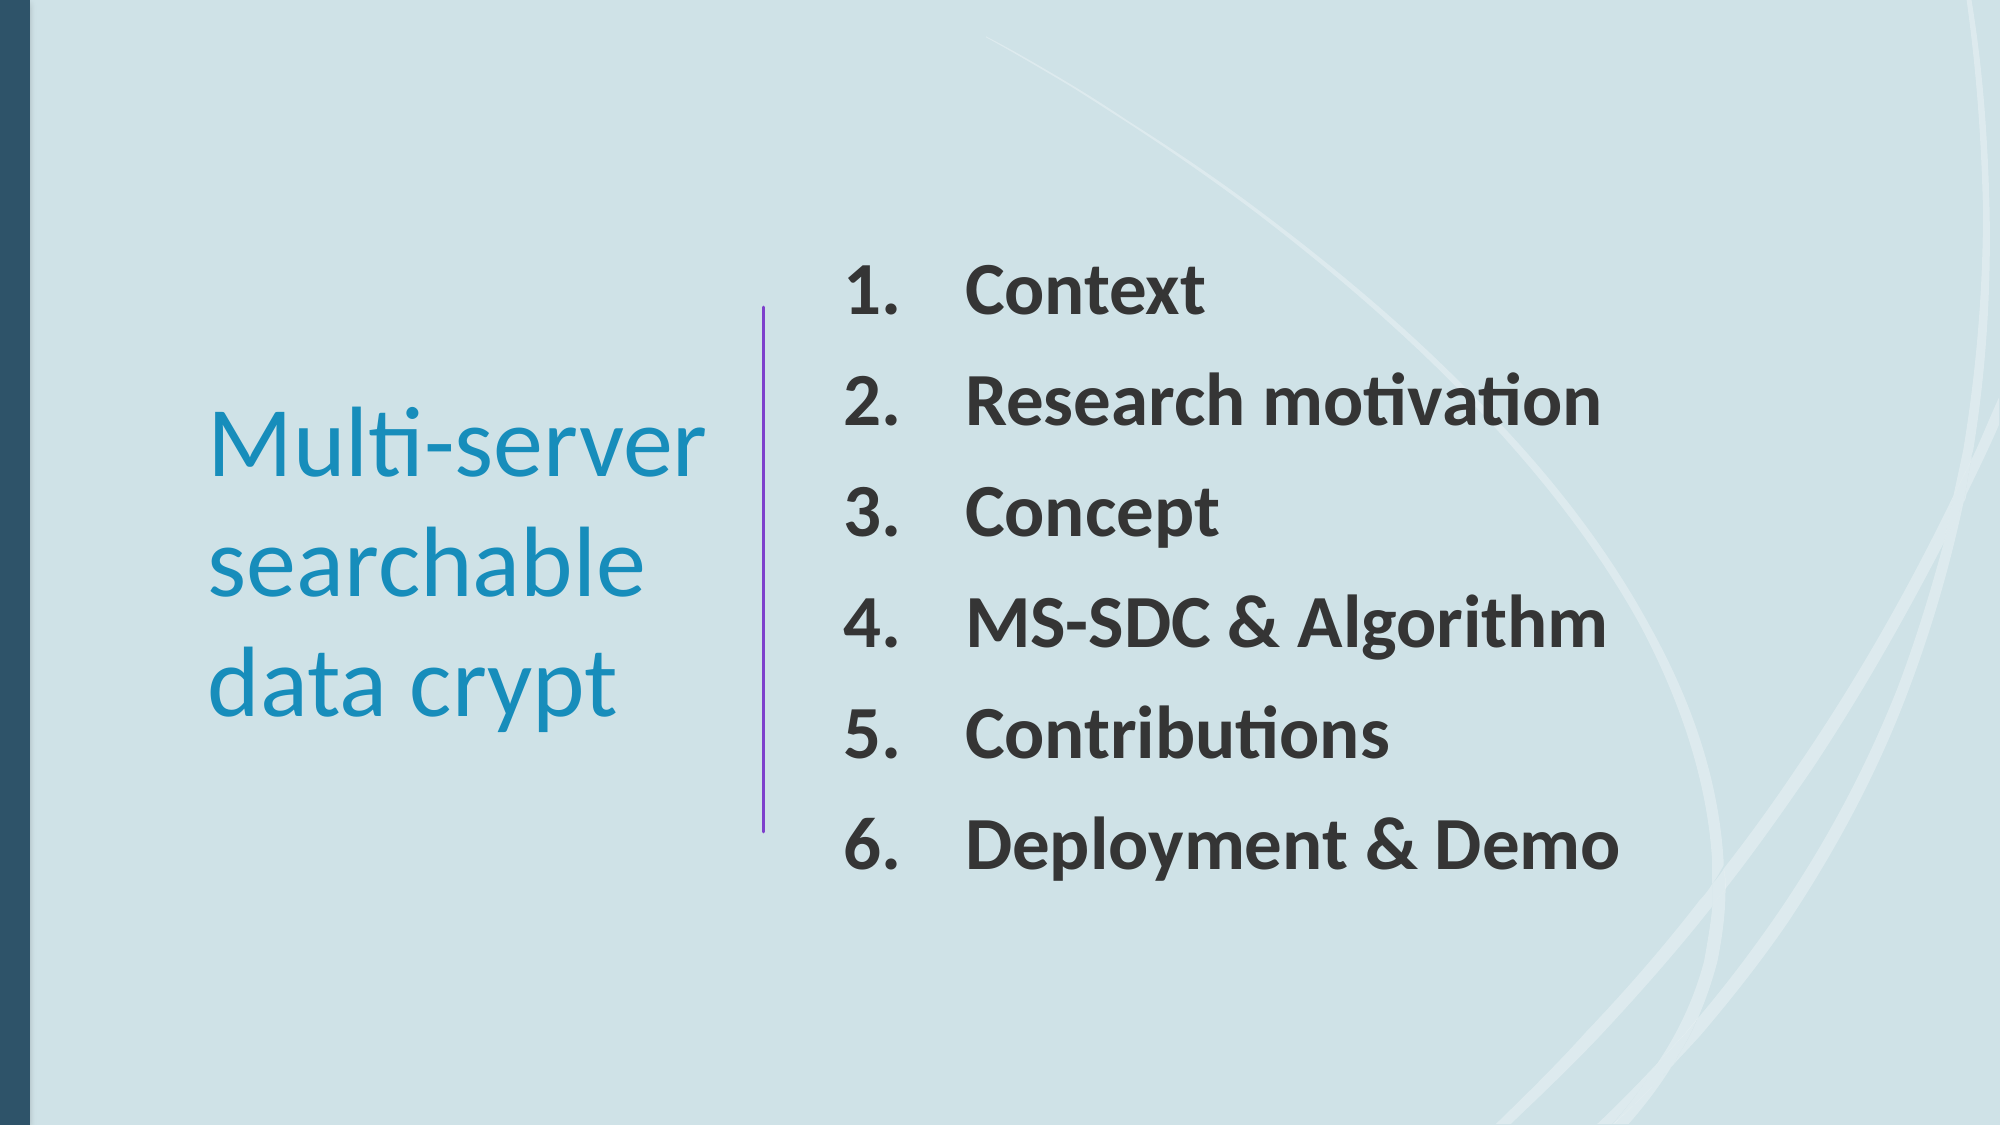

# Multi-server searchable data crypt
Context
Research motivation
Concept
MS-SDC & Algorithm
Contributions
Deployment & Demo